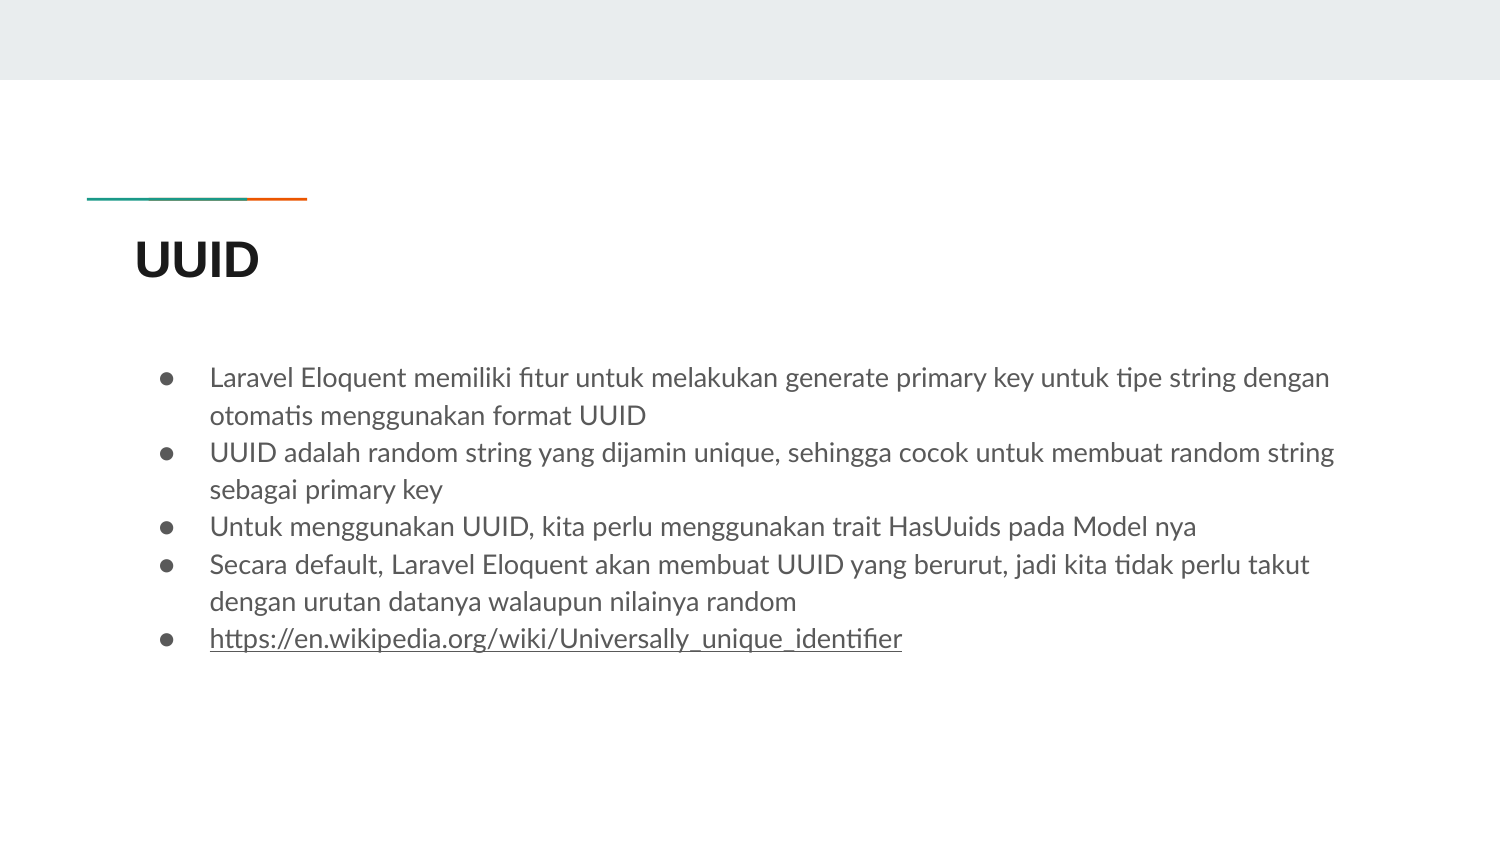

# UUID
Laravel Eloquent memiliki fitur untuk melakukan generate primary key untuk tipe string dengan otomatis menggunakan format UUID
UUID adalah random string yang dijamin unique, sehingga cocok untuk membuat random string sebagai primary key
Untuk menggunakan UUID, kita perlu menggunakan trait HasUuids pada Model nya
Secara default, Laravel Eloquent akan membuat UUID yang berurut, jadi kita tidak perlu takut dengan urutan datanya walaupun nilainya random
https://en.wikipedia.org/wiki/Universally_unique_identifier